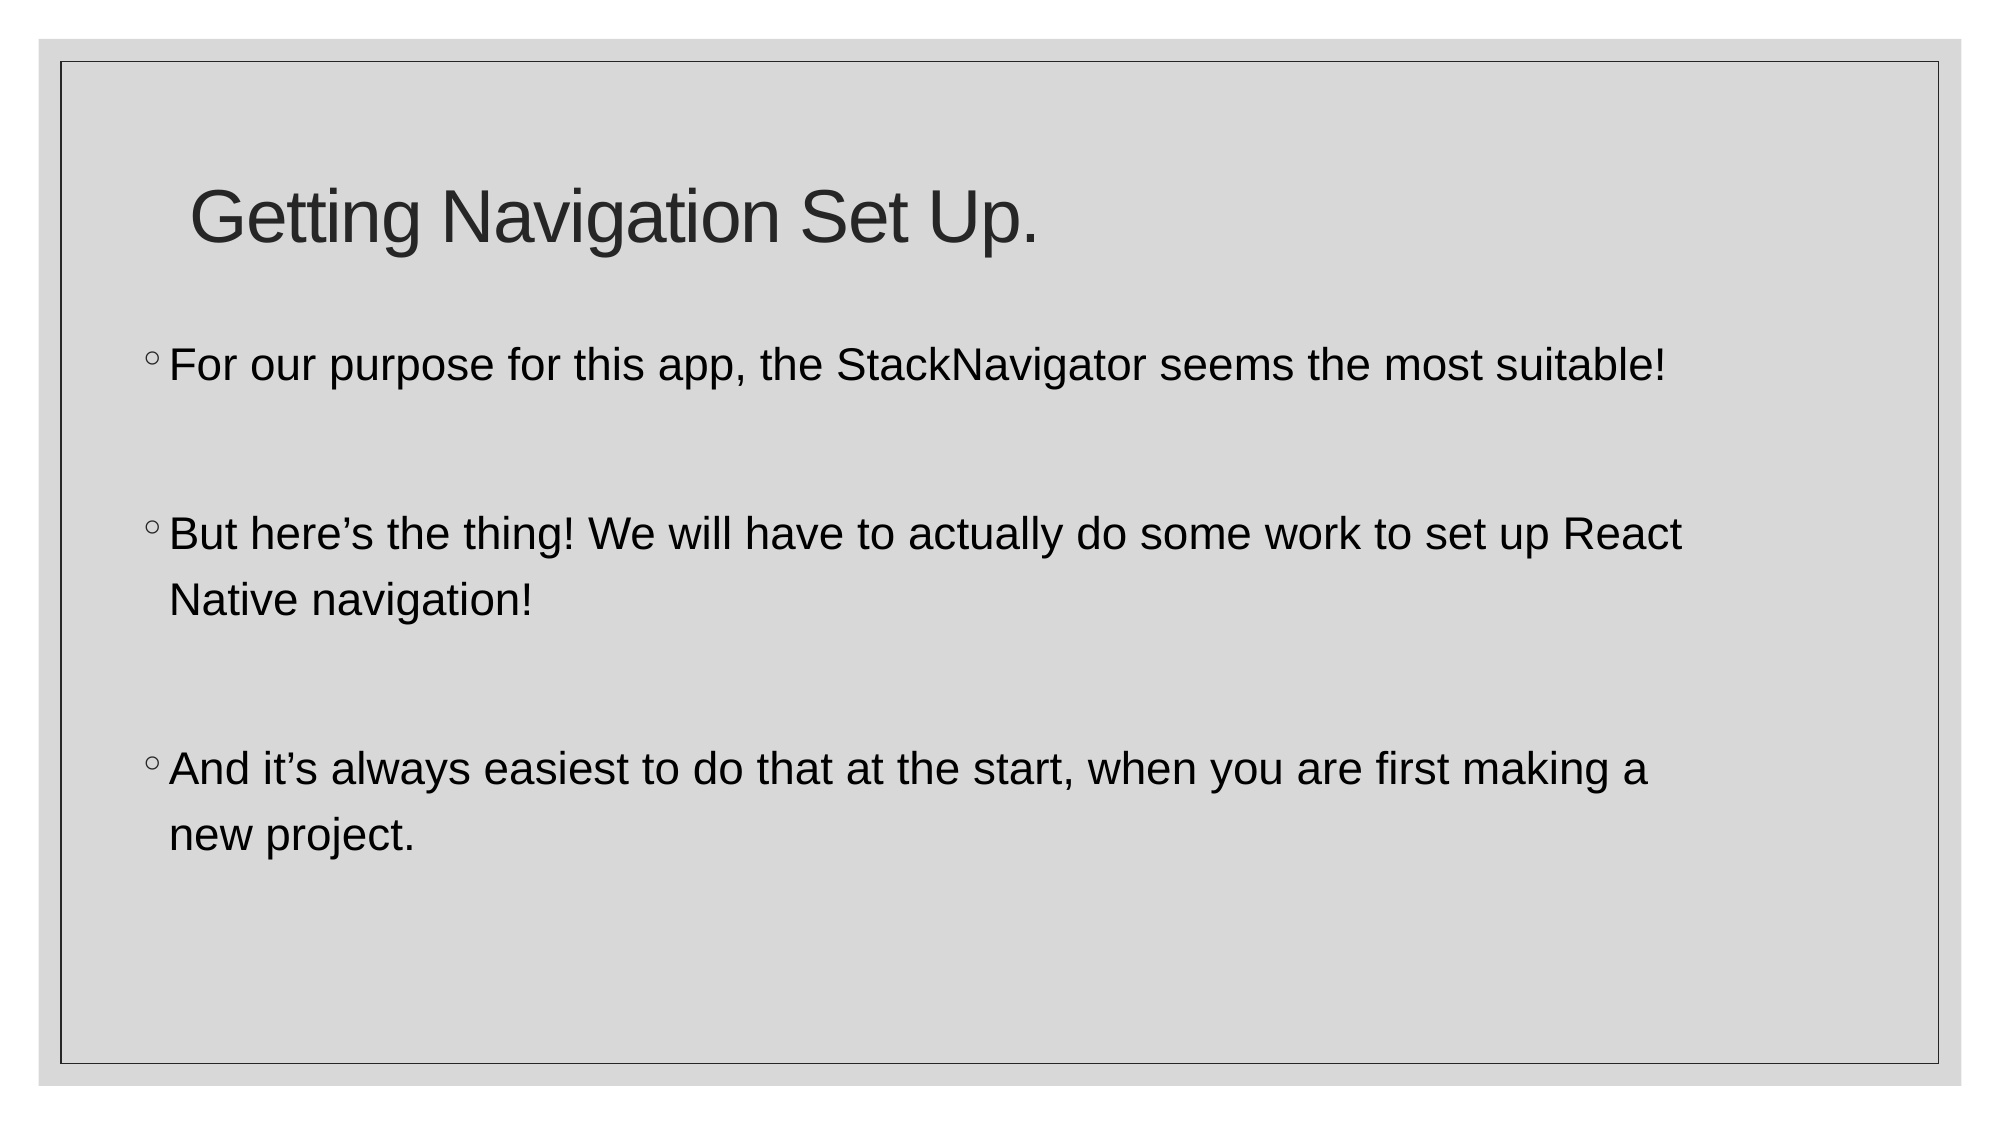

# Getting Navigation Set Up.
For our purpose for this app, the StackNavigator seems the most suitable!

But here’s the thing! We will have to actually do some work to set up React Native navigation!

And it’s always easiest to do that at the start, when you are first making a new project.